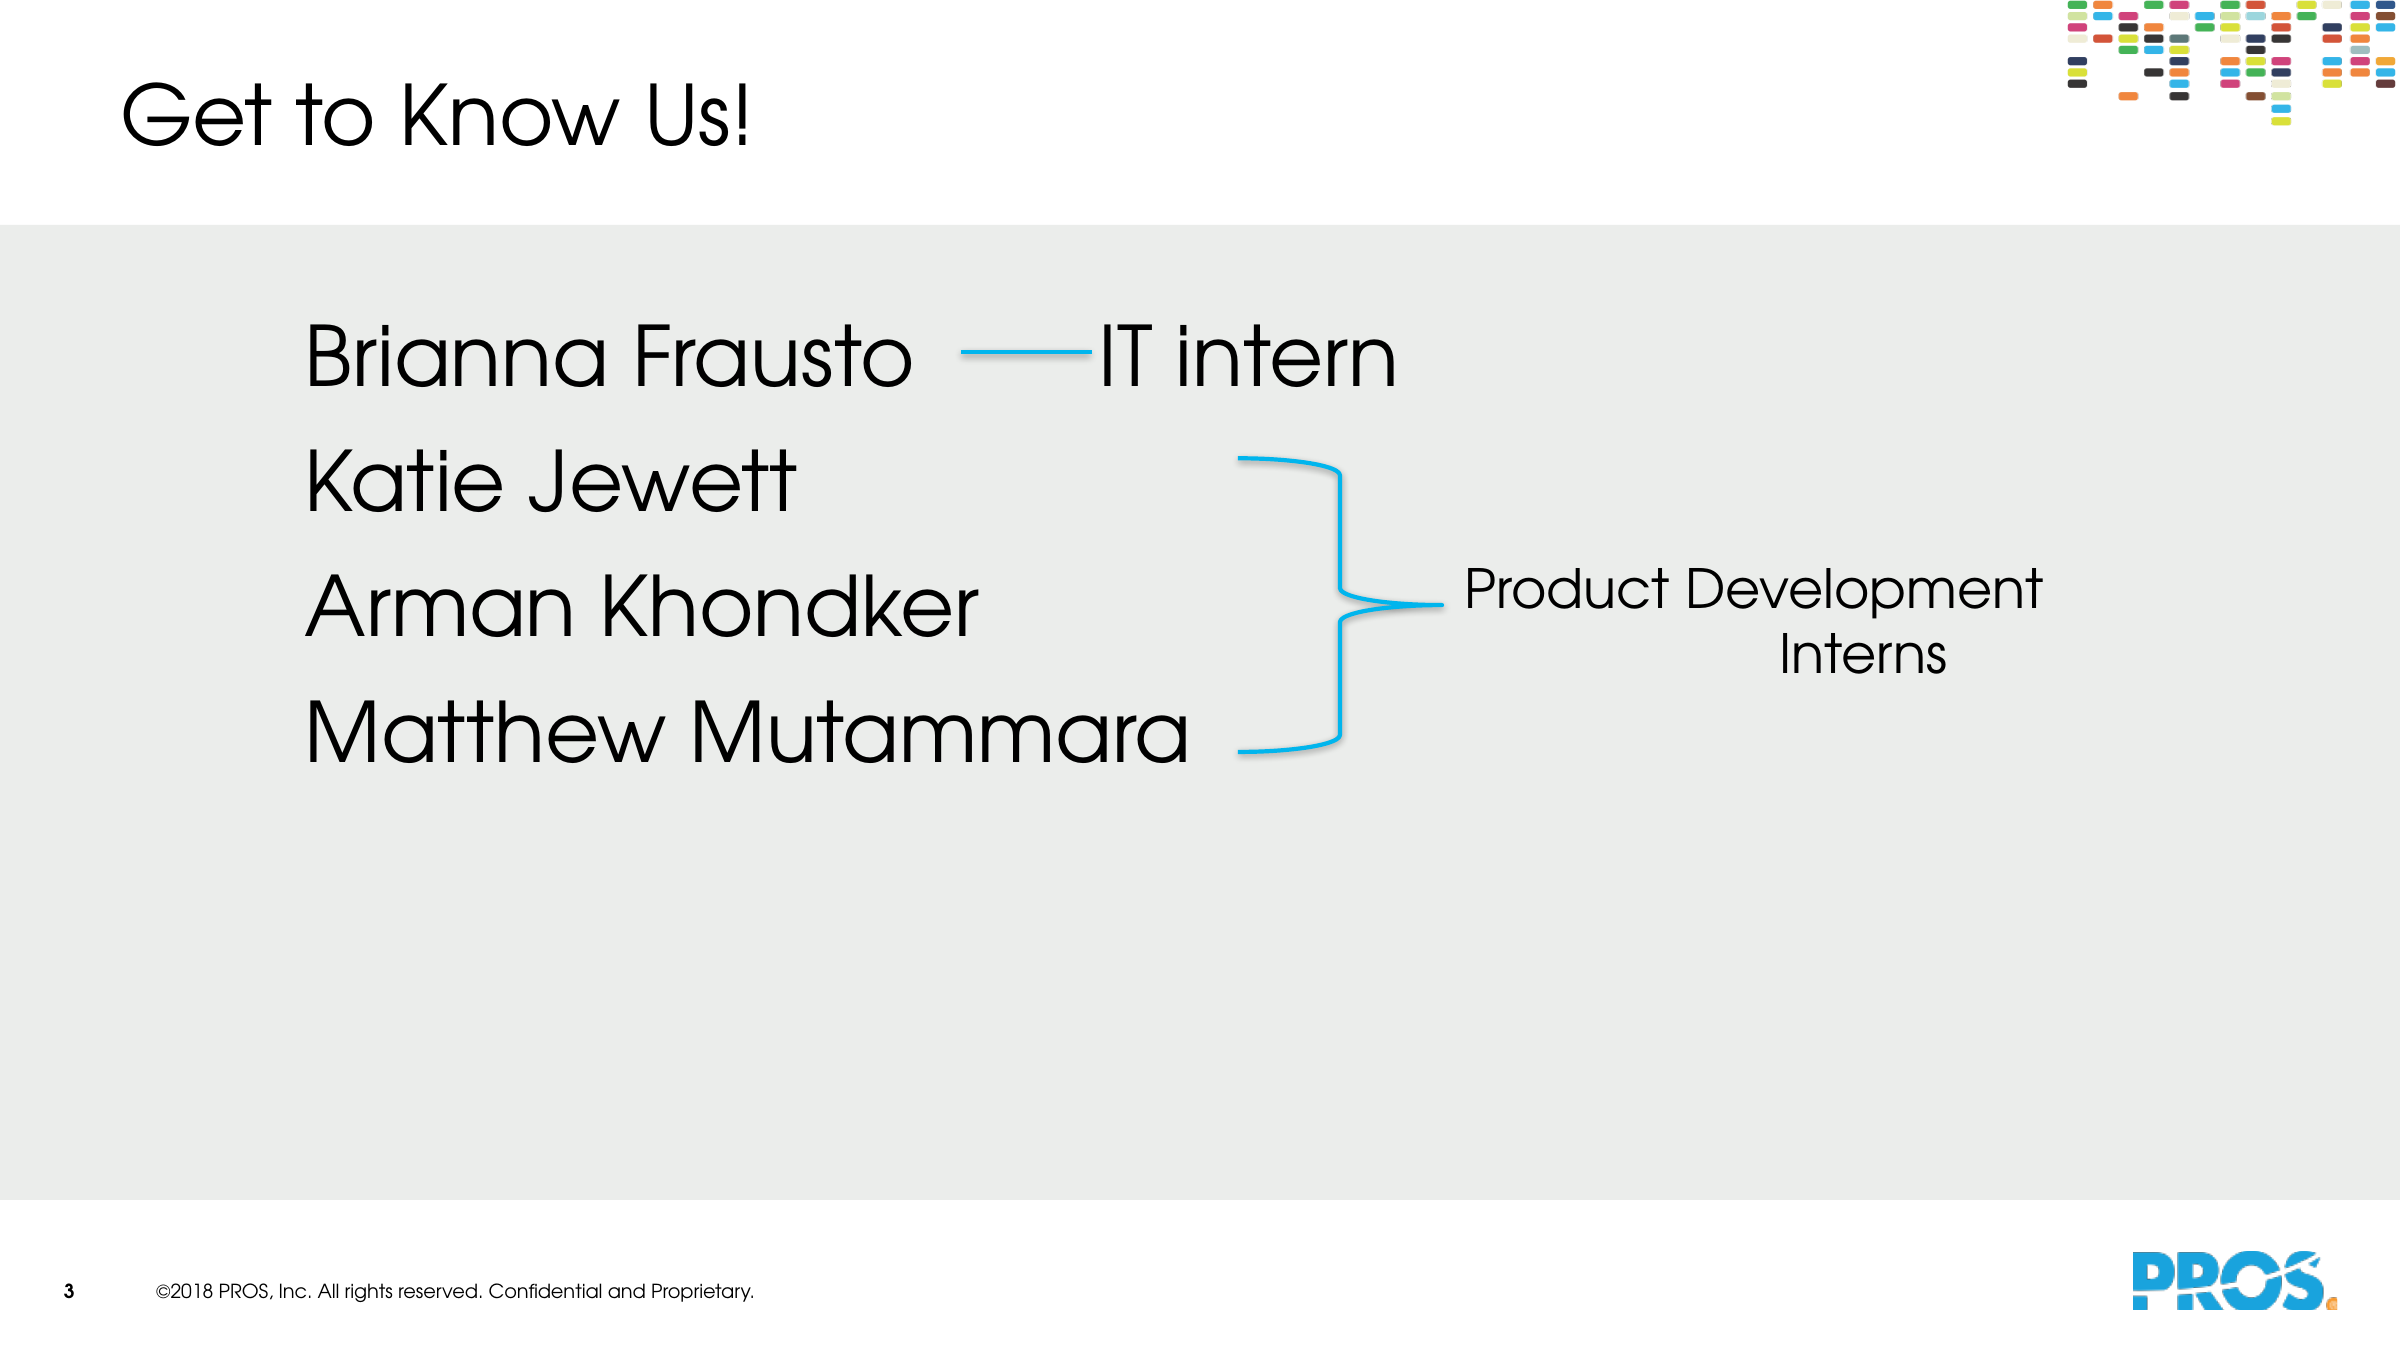

# Get to Know Us!
Brianna Frausto        IT intern
Katie Jewett
Arman Khondker
Matthew Mutammara

Product Development
		 Interns